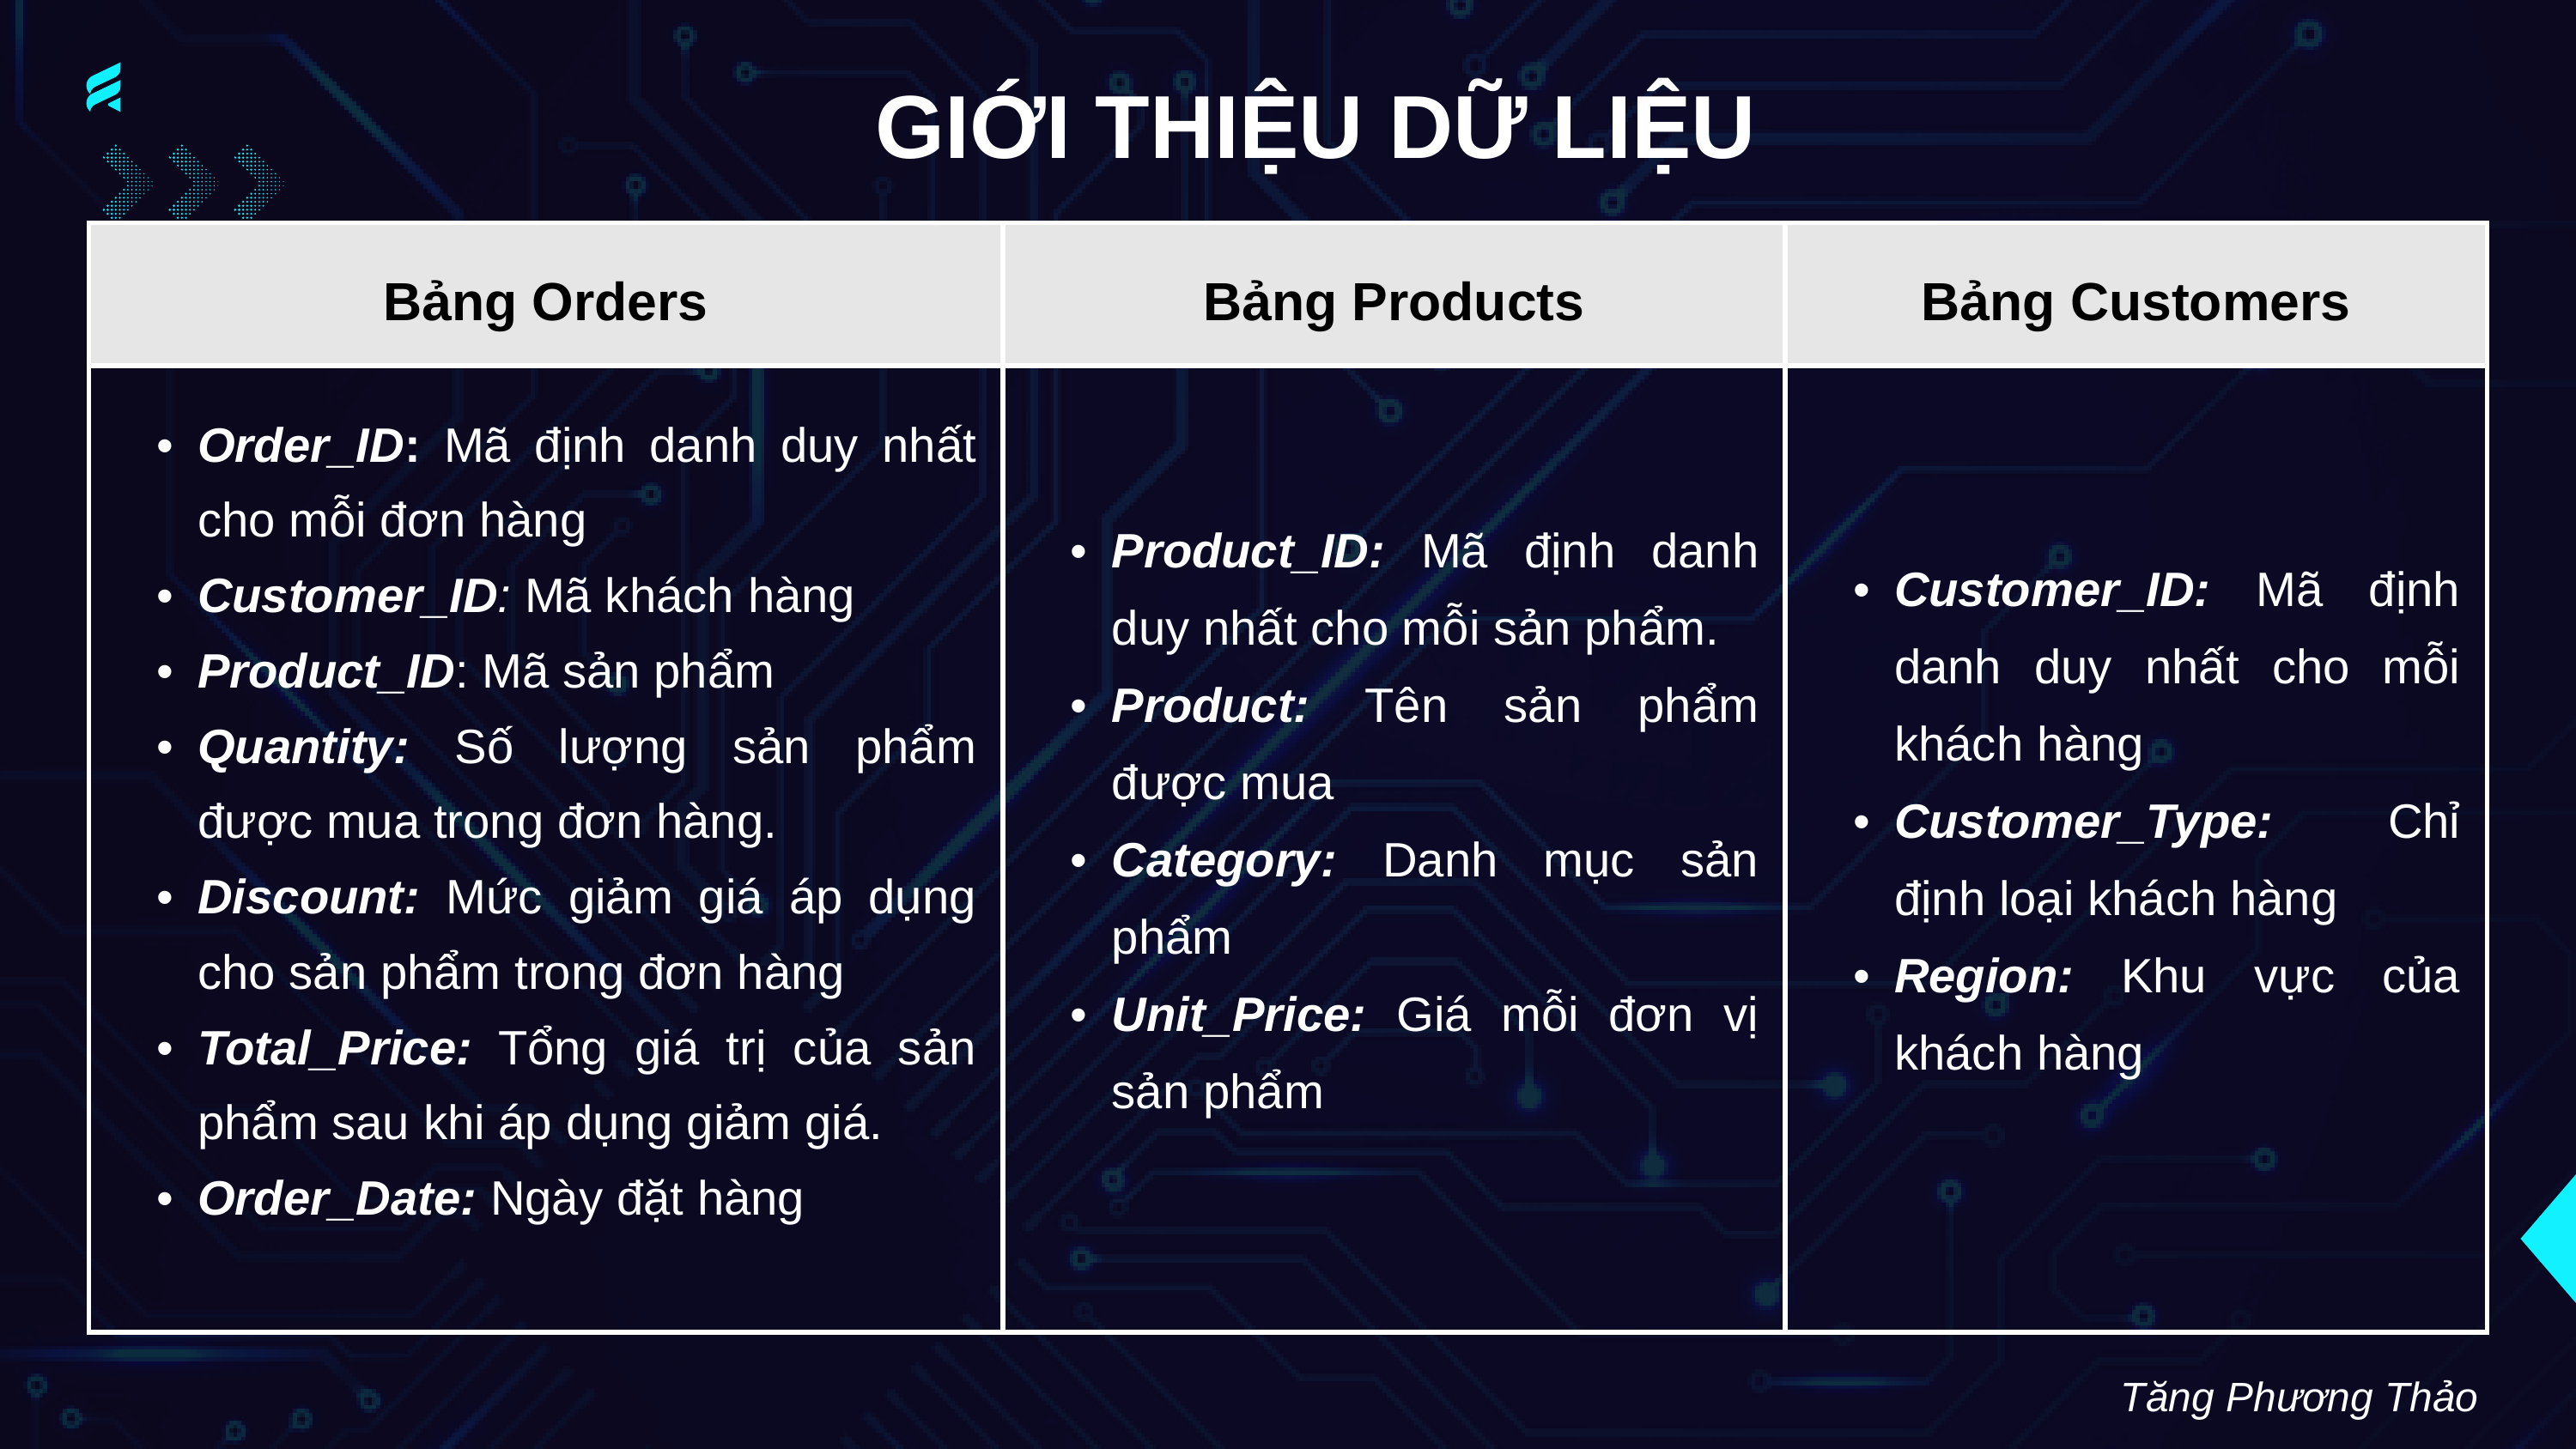

GIỚI THIỆU DỮ LIỆU

| Bảng Orders | Bảng Products | Bảng Customers |
| --- | --- | --- |
| Order\_ID: Mã định danh duy nhất cho mỗi đơn hàng Customer\_ID: Mã khách hàng Product\_ID: Mã sản phẩm Quantity: Số lượng sản phẩm được mua trong đơn hàng. Discount: Mức giảm giá áp dụng cho sản phẩm trong đơn hàng Total\_Price: Tổng giá trị của sản phẩm sau khi áp dụng giảm giá. Order\_Date: Ngày đặt hàng | Product\_ID: Mã định danh duy nhất cho mỗi sản phẩm. Product: Tên sản phẩm được mua Category: Danh mục sản phẩm Unit\_Price: Giá mỗi đơn vị sản phẩm | Customer\_ID: Mã định danh duy nhất cho mỗi khách hàng Customer\_Type: Chỉ định loại khách hàng Region: Khu vực của khách hàng |

Tăng Phương Thảo